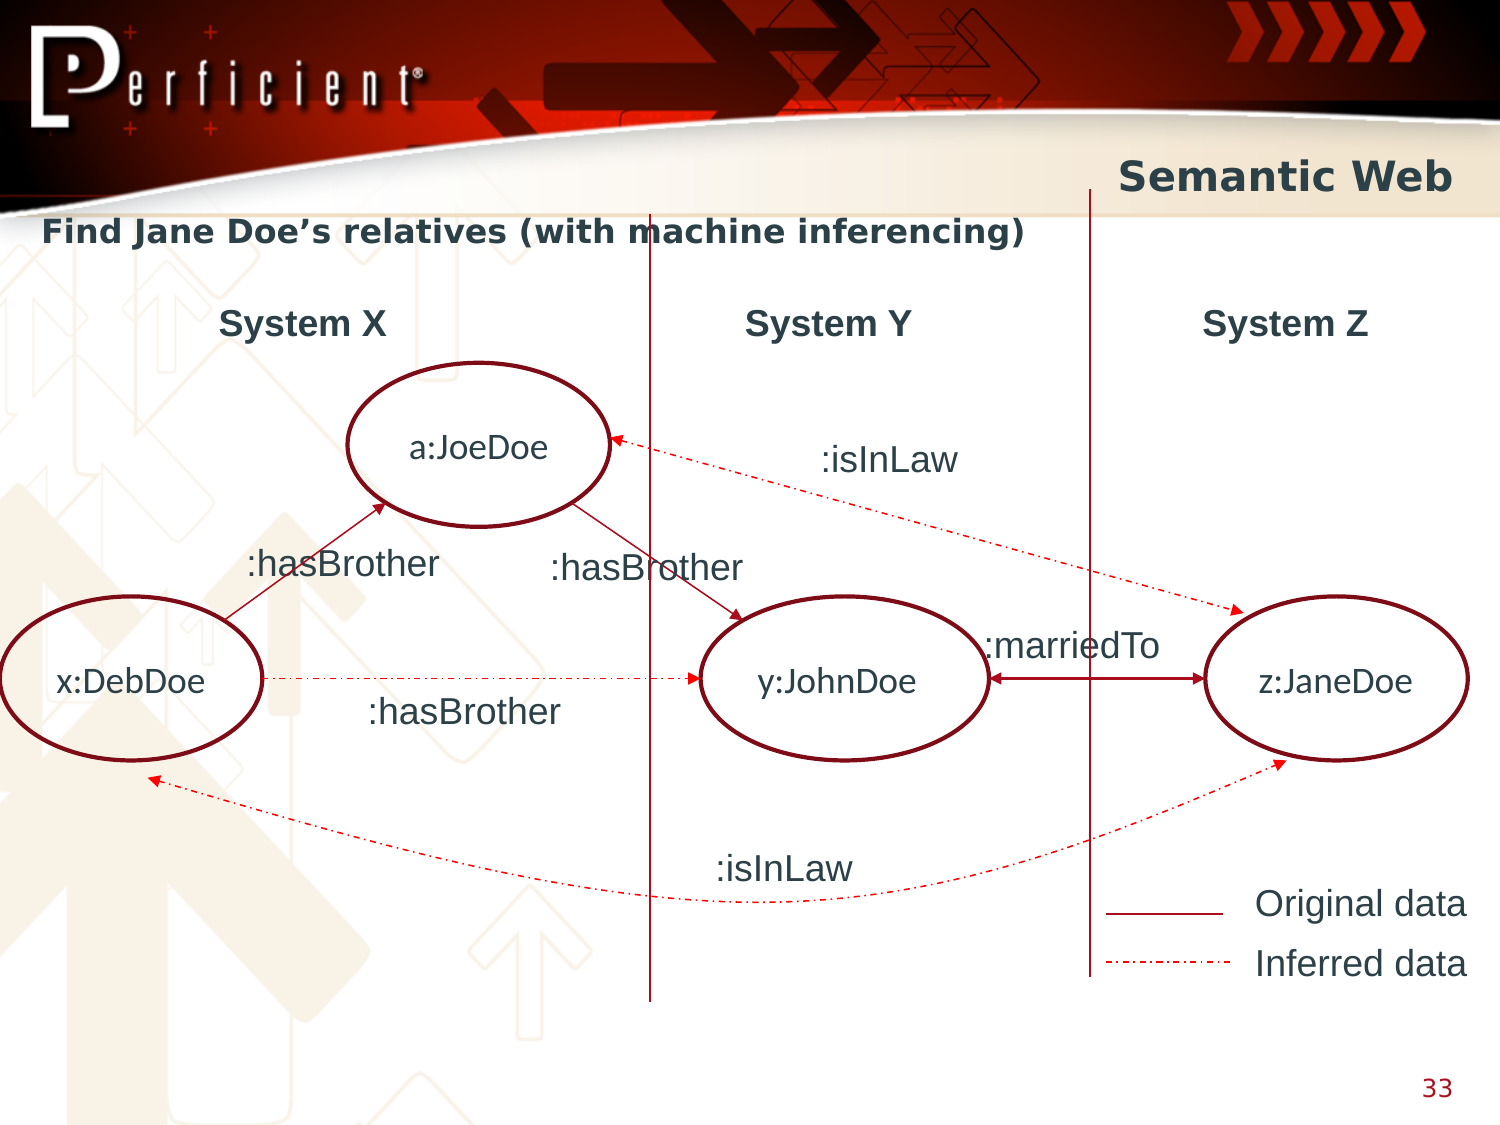

Semantic Web
Find Jane Doe’s relatives (with machine inferencing)
System X
System Y
System Z
a:JoeDoe
:isInLaw
:hasBrother
:hasBrother
x:DebDoe
y:JohnDoe
z:JaneDoe
:marriedTo
:hasBrother

:isInLaw
Original data
Inferred data
33